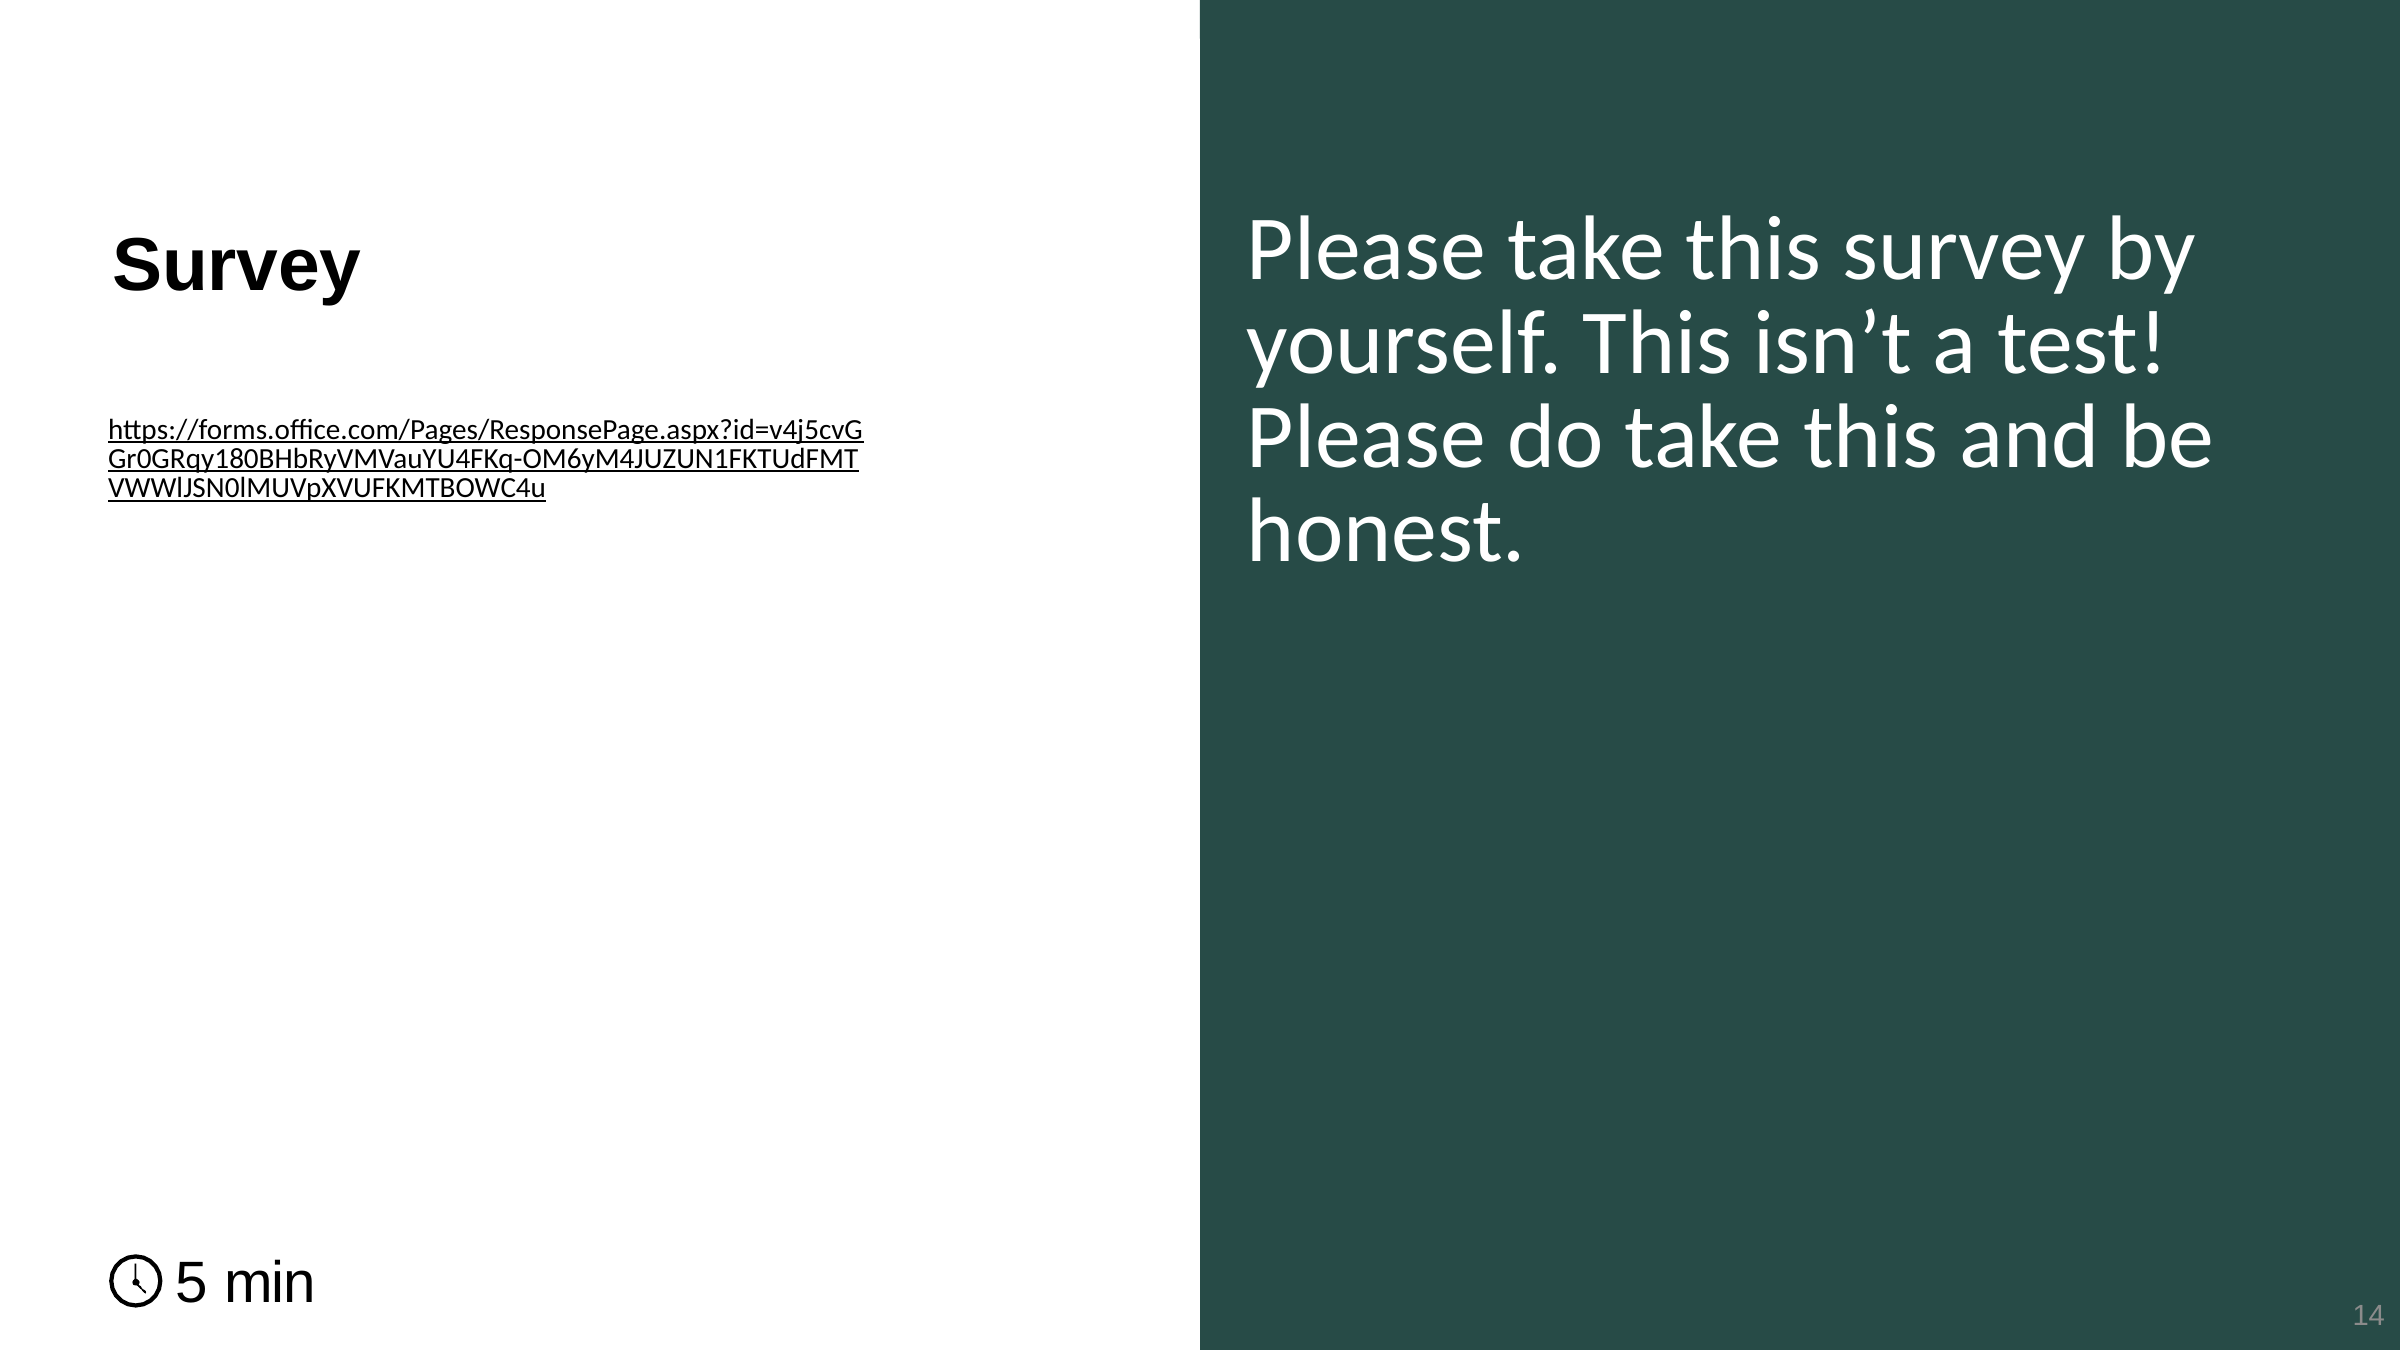

Recognize Discomfort
Please take this survey by yourself. This isn’t a test! Please do take this and be honest.

Survey
https://forms.office.com/Pages/ResponsePage.aspx?id=v4j5cvGGr0GRqy180BHbRyVMVauYU4FKq-OM6yM4JUZUN1FKTUdFMTVWWlJSN0lMUVpXVUFKMTBOWC4u
5 min

14